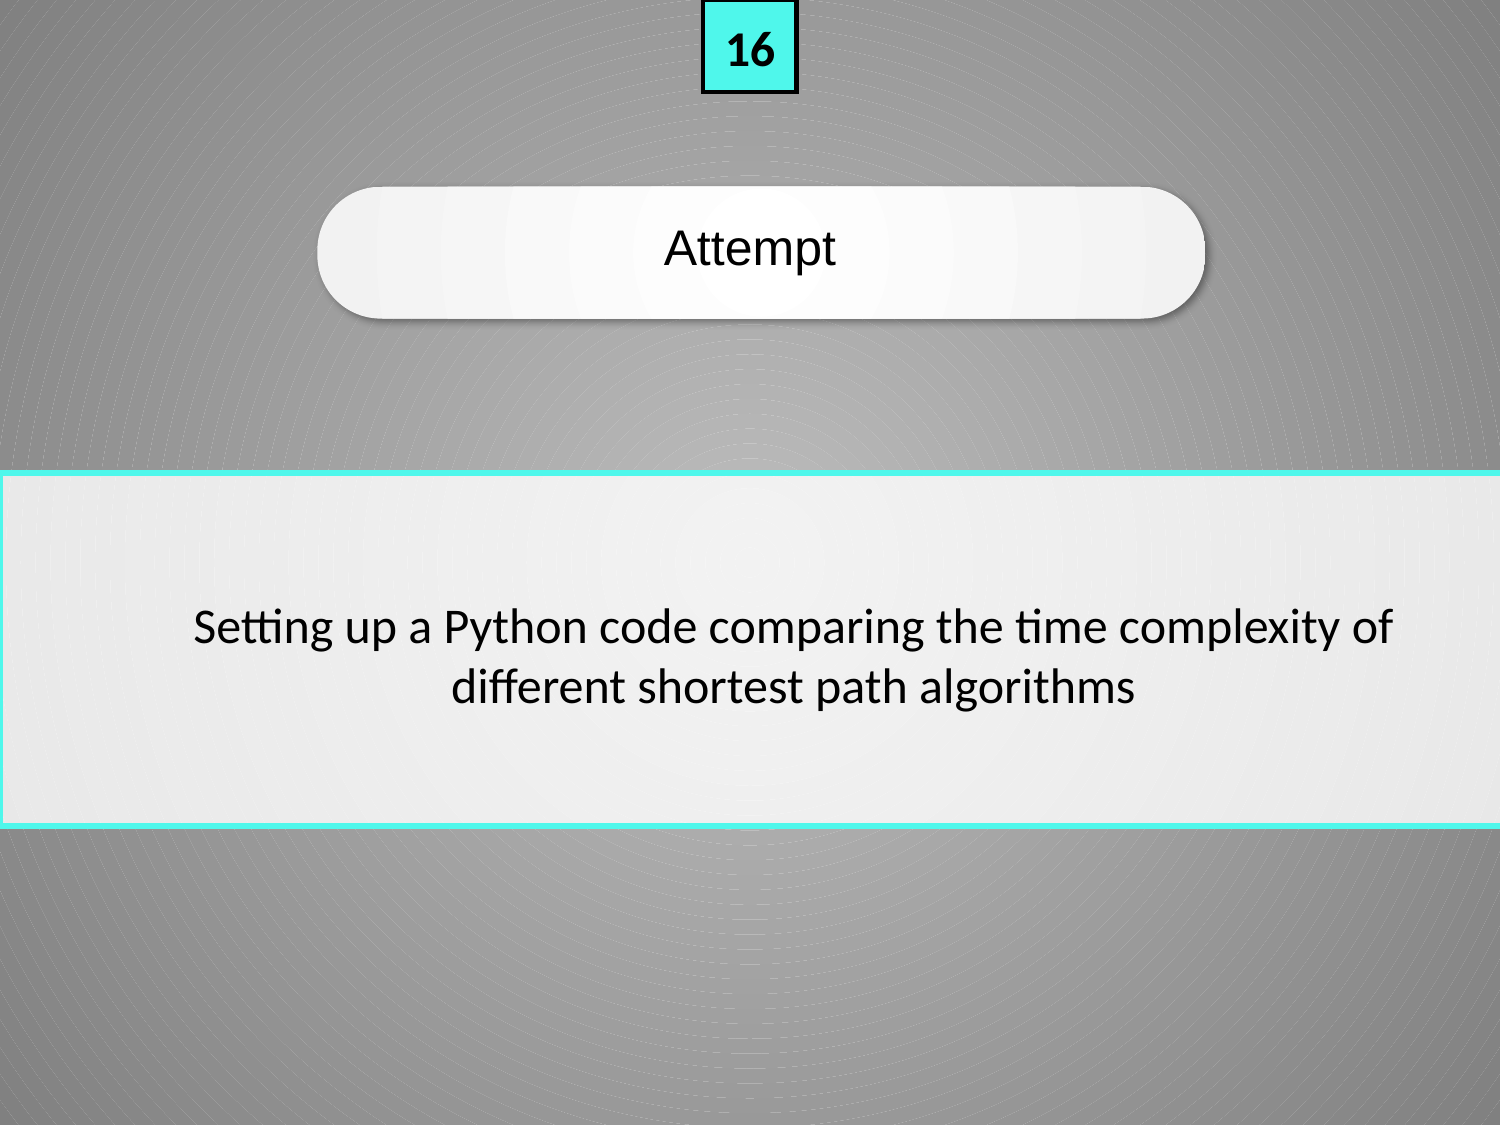

16

Attempt

Setting up a Python code comparing the time complexity of different shortest path algorithms